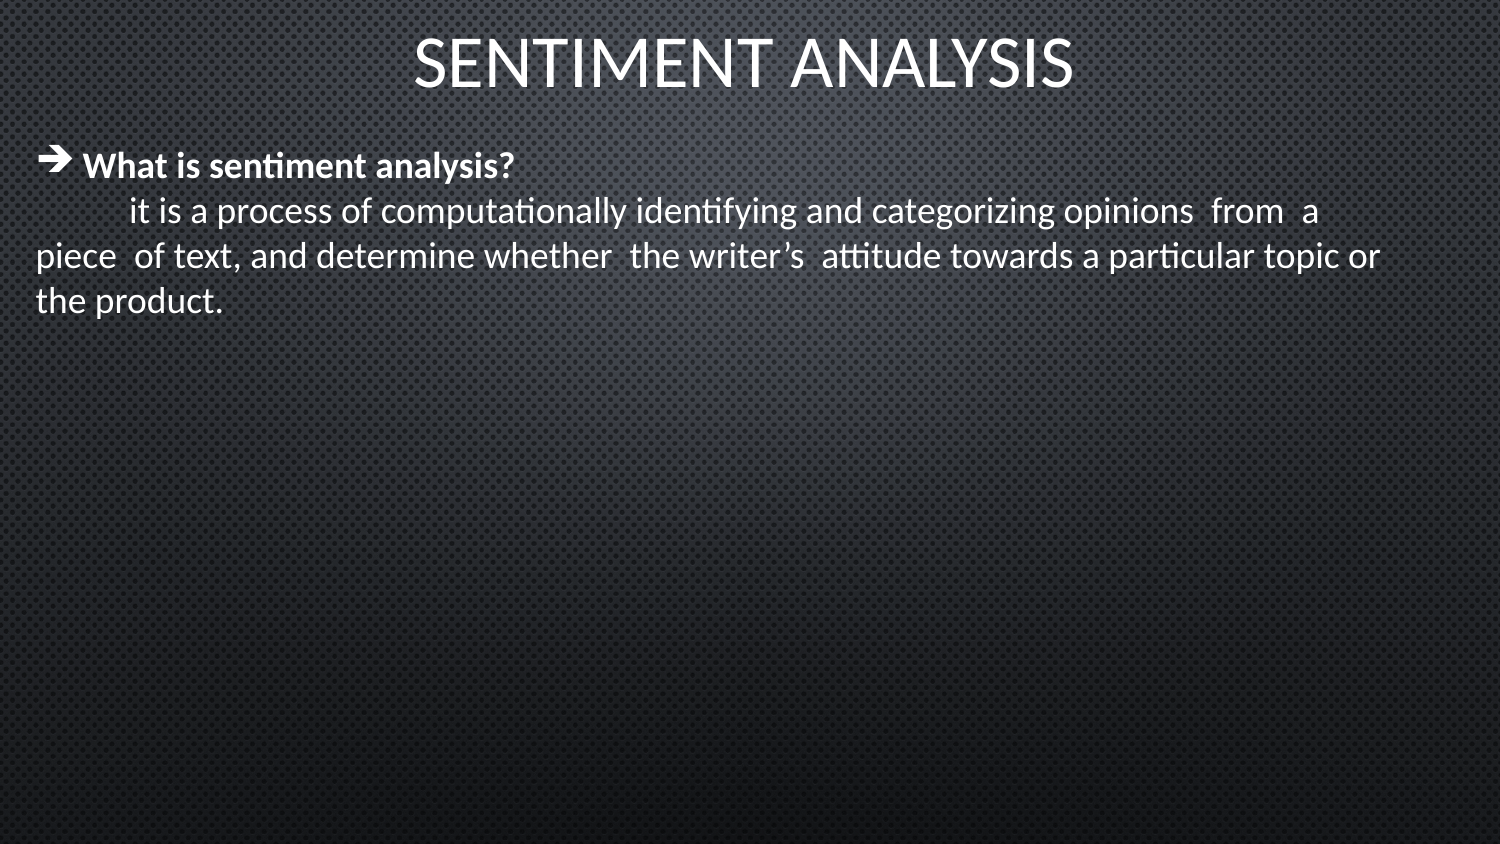

# Sentiment analysis
What is sentiment analysis?
           it is a process of computationally identifying and categorizing opinions  from  a piece  of text, and determine whether  the writer’s  attitude towards a particular topic or the product.